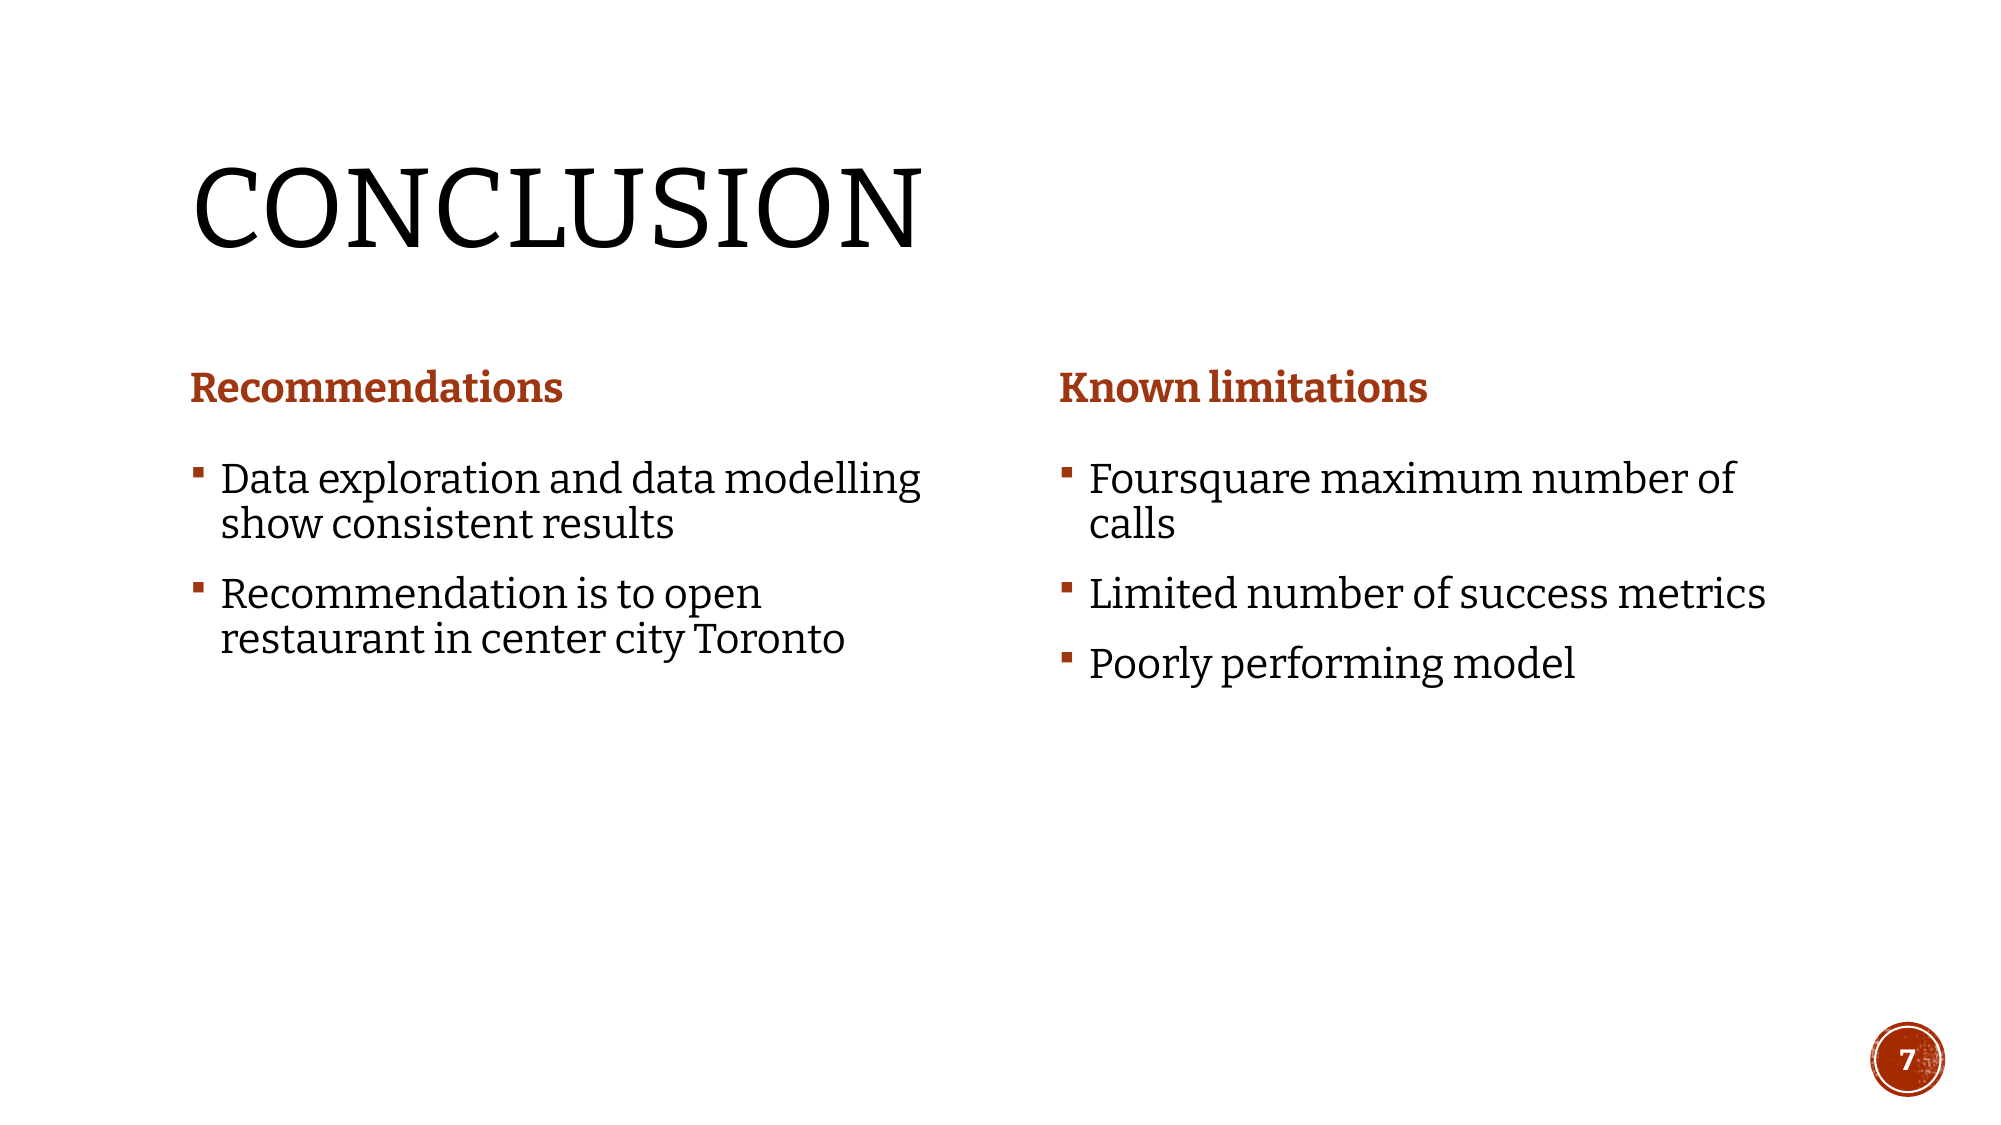

# CONCLUSION
Recommendations
Known limitations
Data exploration and data modelling show consistent results
Recommendation is to open restaurant in center city Toronto
Foursquare maximum number of calls
Limited number of success metrics
Poorly performing model
7